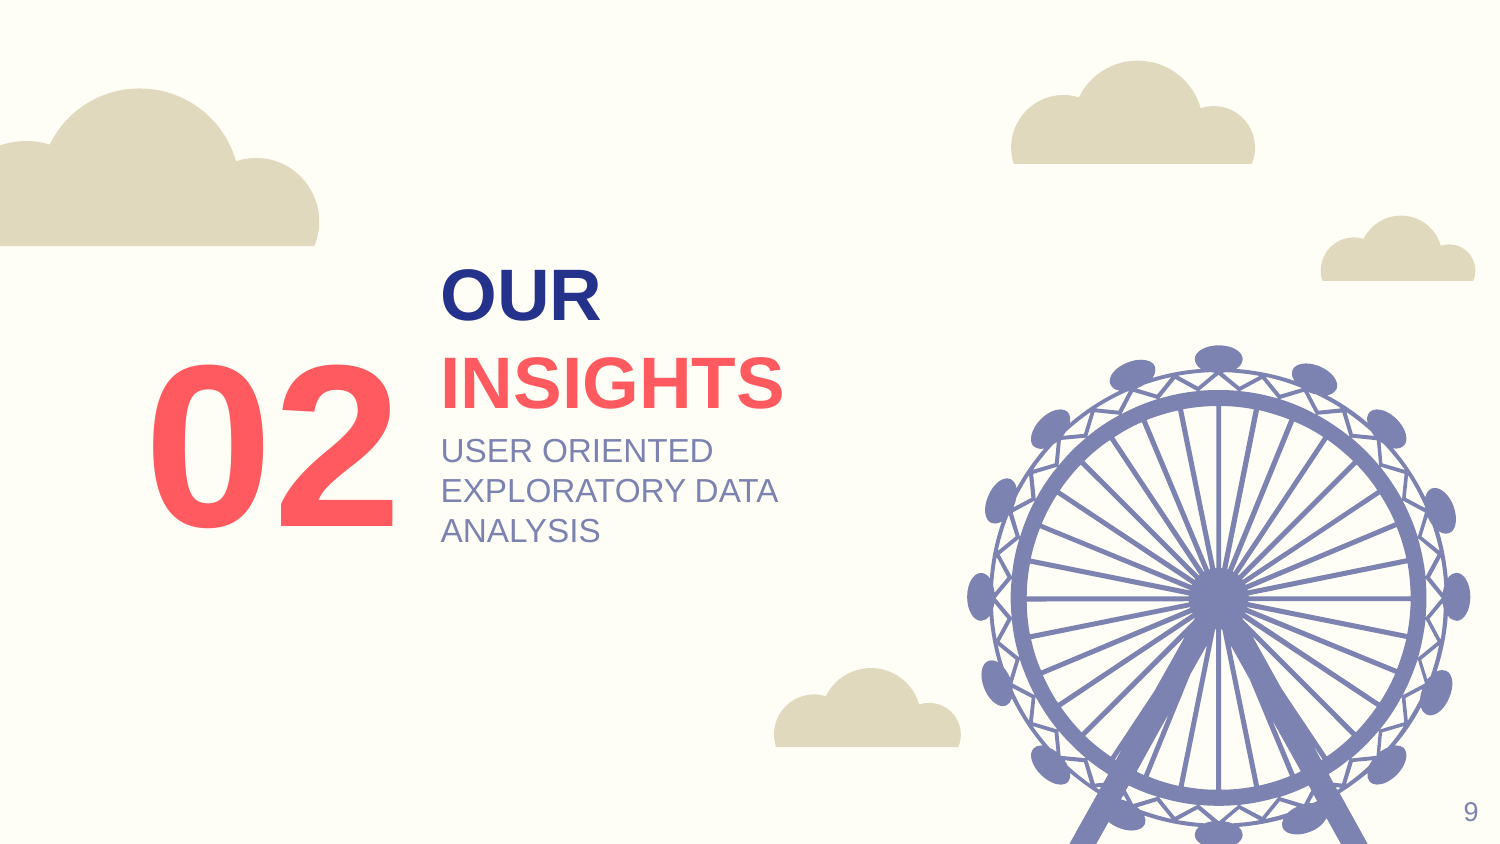

# OUR INSIGHTS
02
USER ORIENTED EXPLORATORY DATA ANALYSIS
9